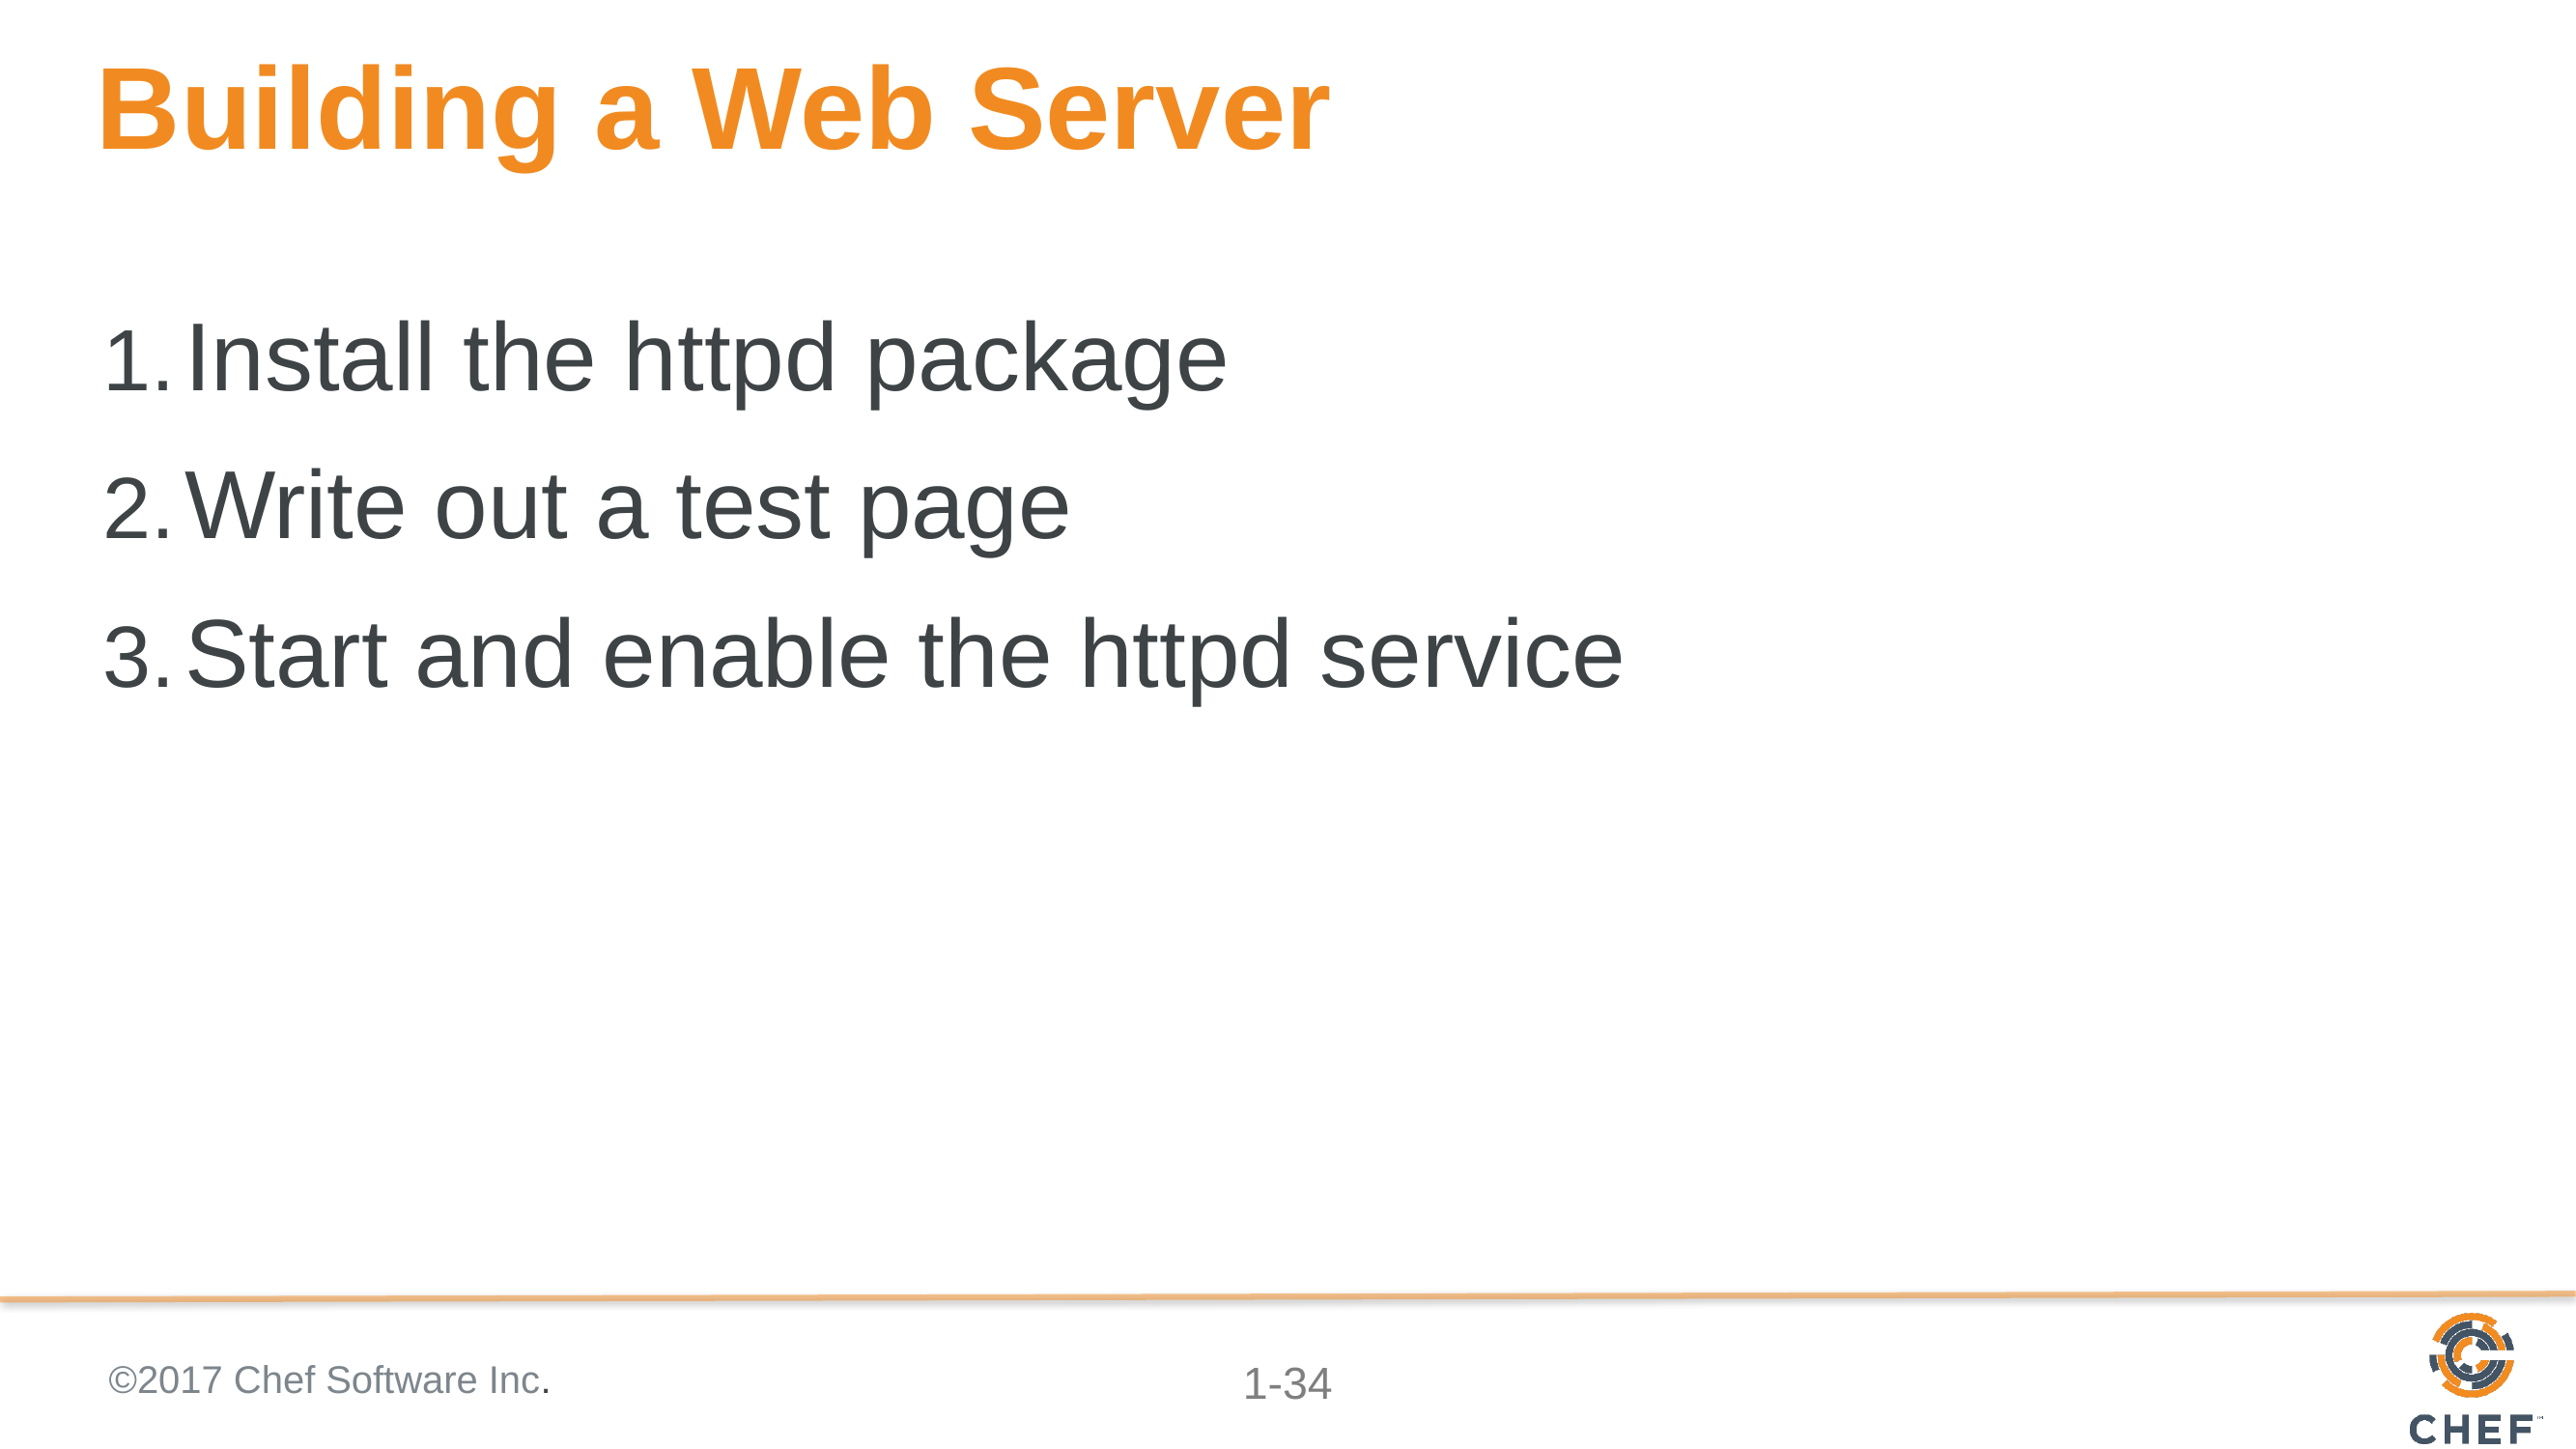

# Building a Web Server
Install the httpd package
Write out a test page
Start and enable the httpd service